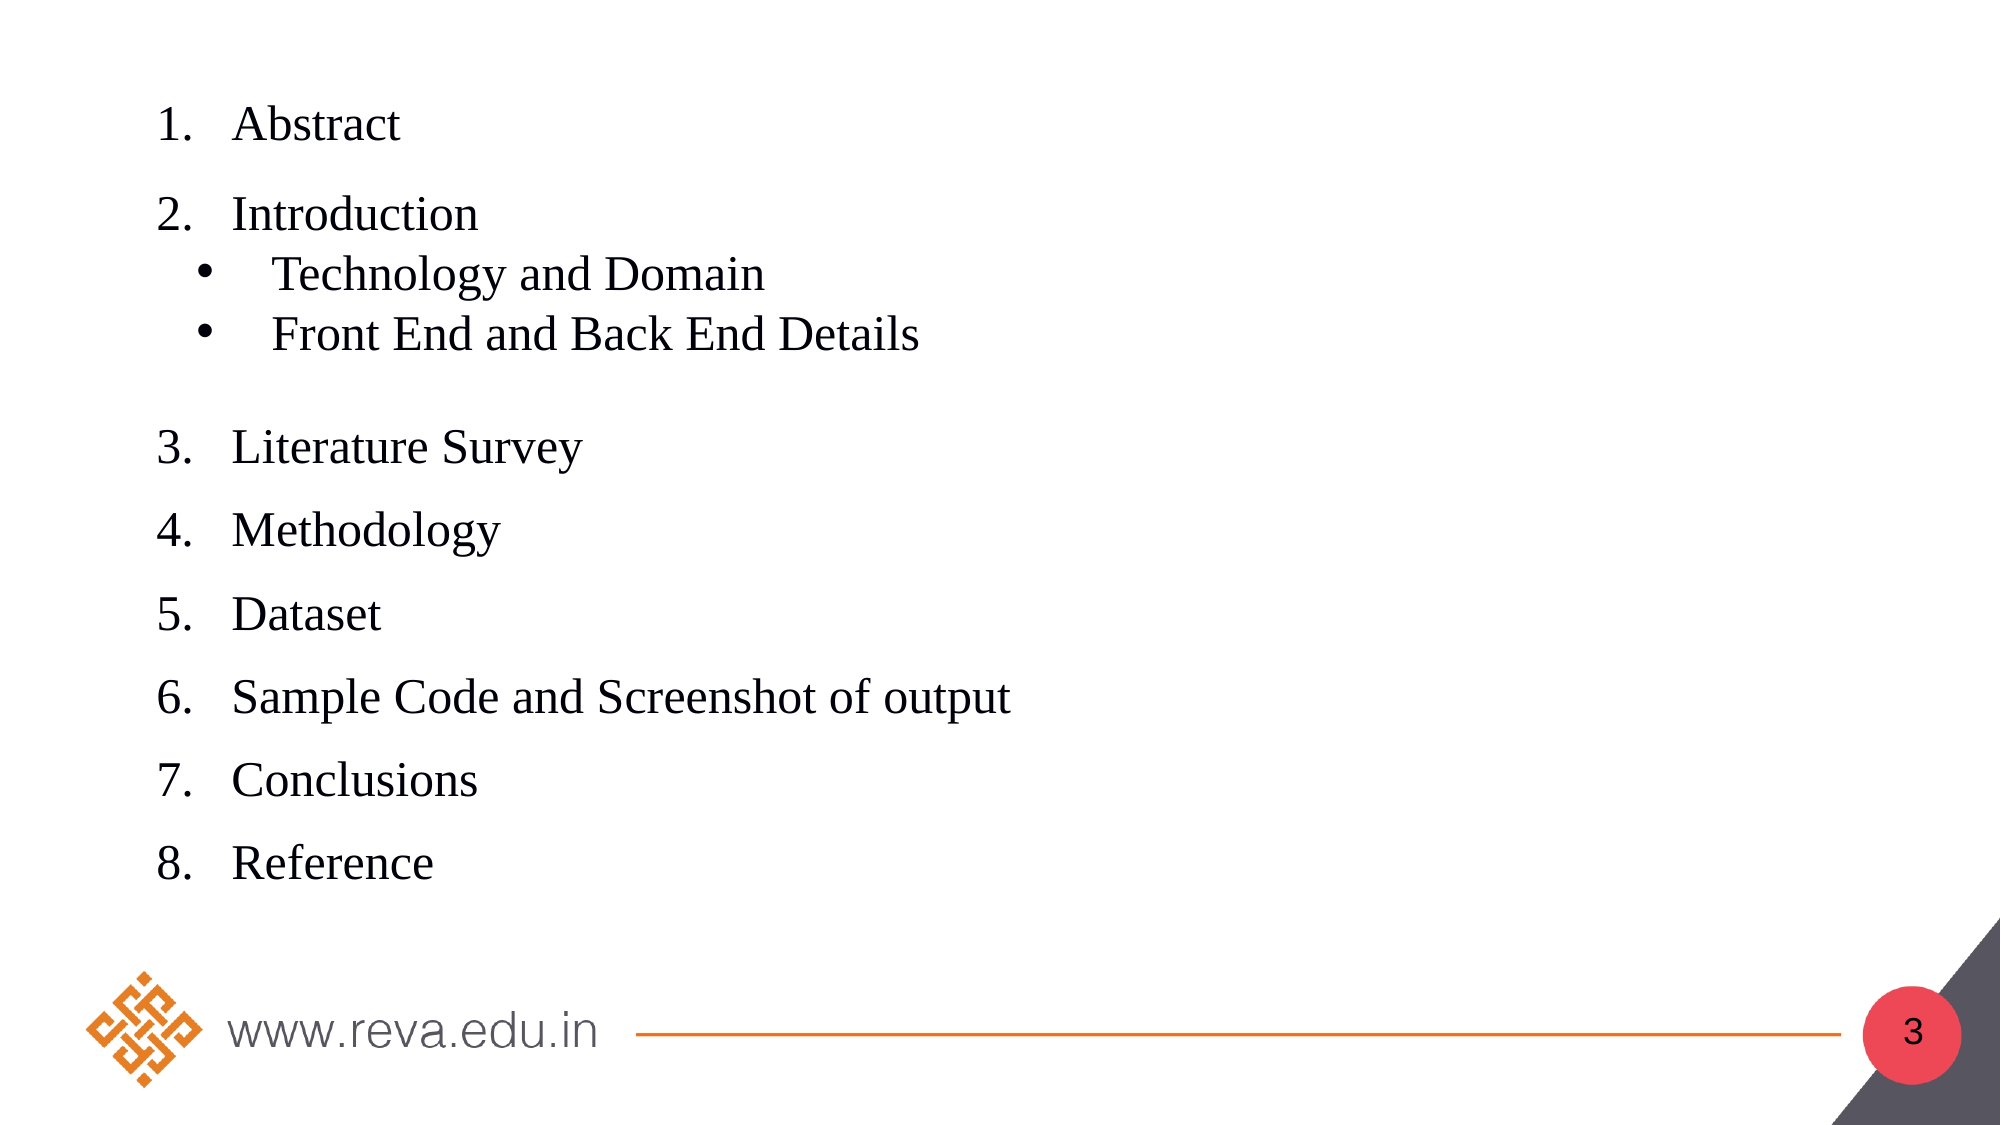

Abstract
Introduction
Technology and Domain
Front End and Back End Details

Literature Survey
Methodology
Dataset
Sample Code and Screenshot of output
Conclusions
Reference

3